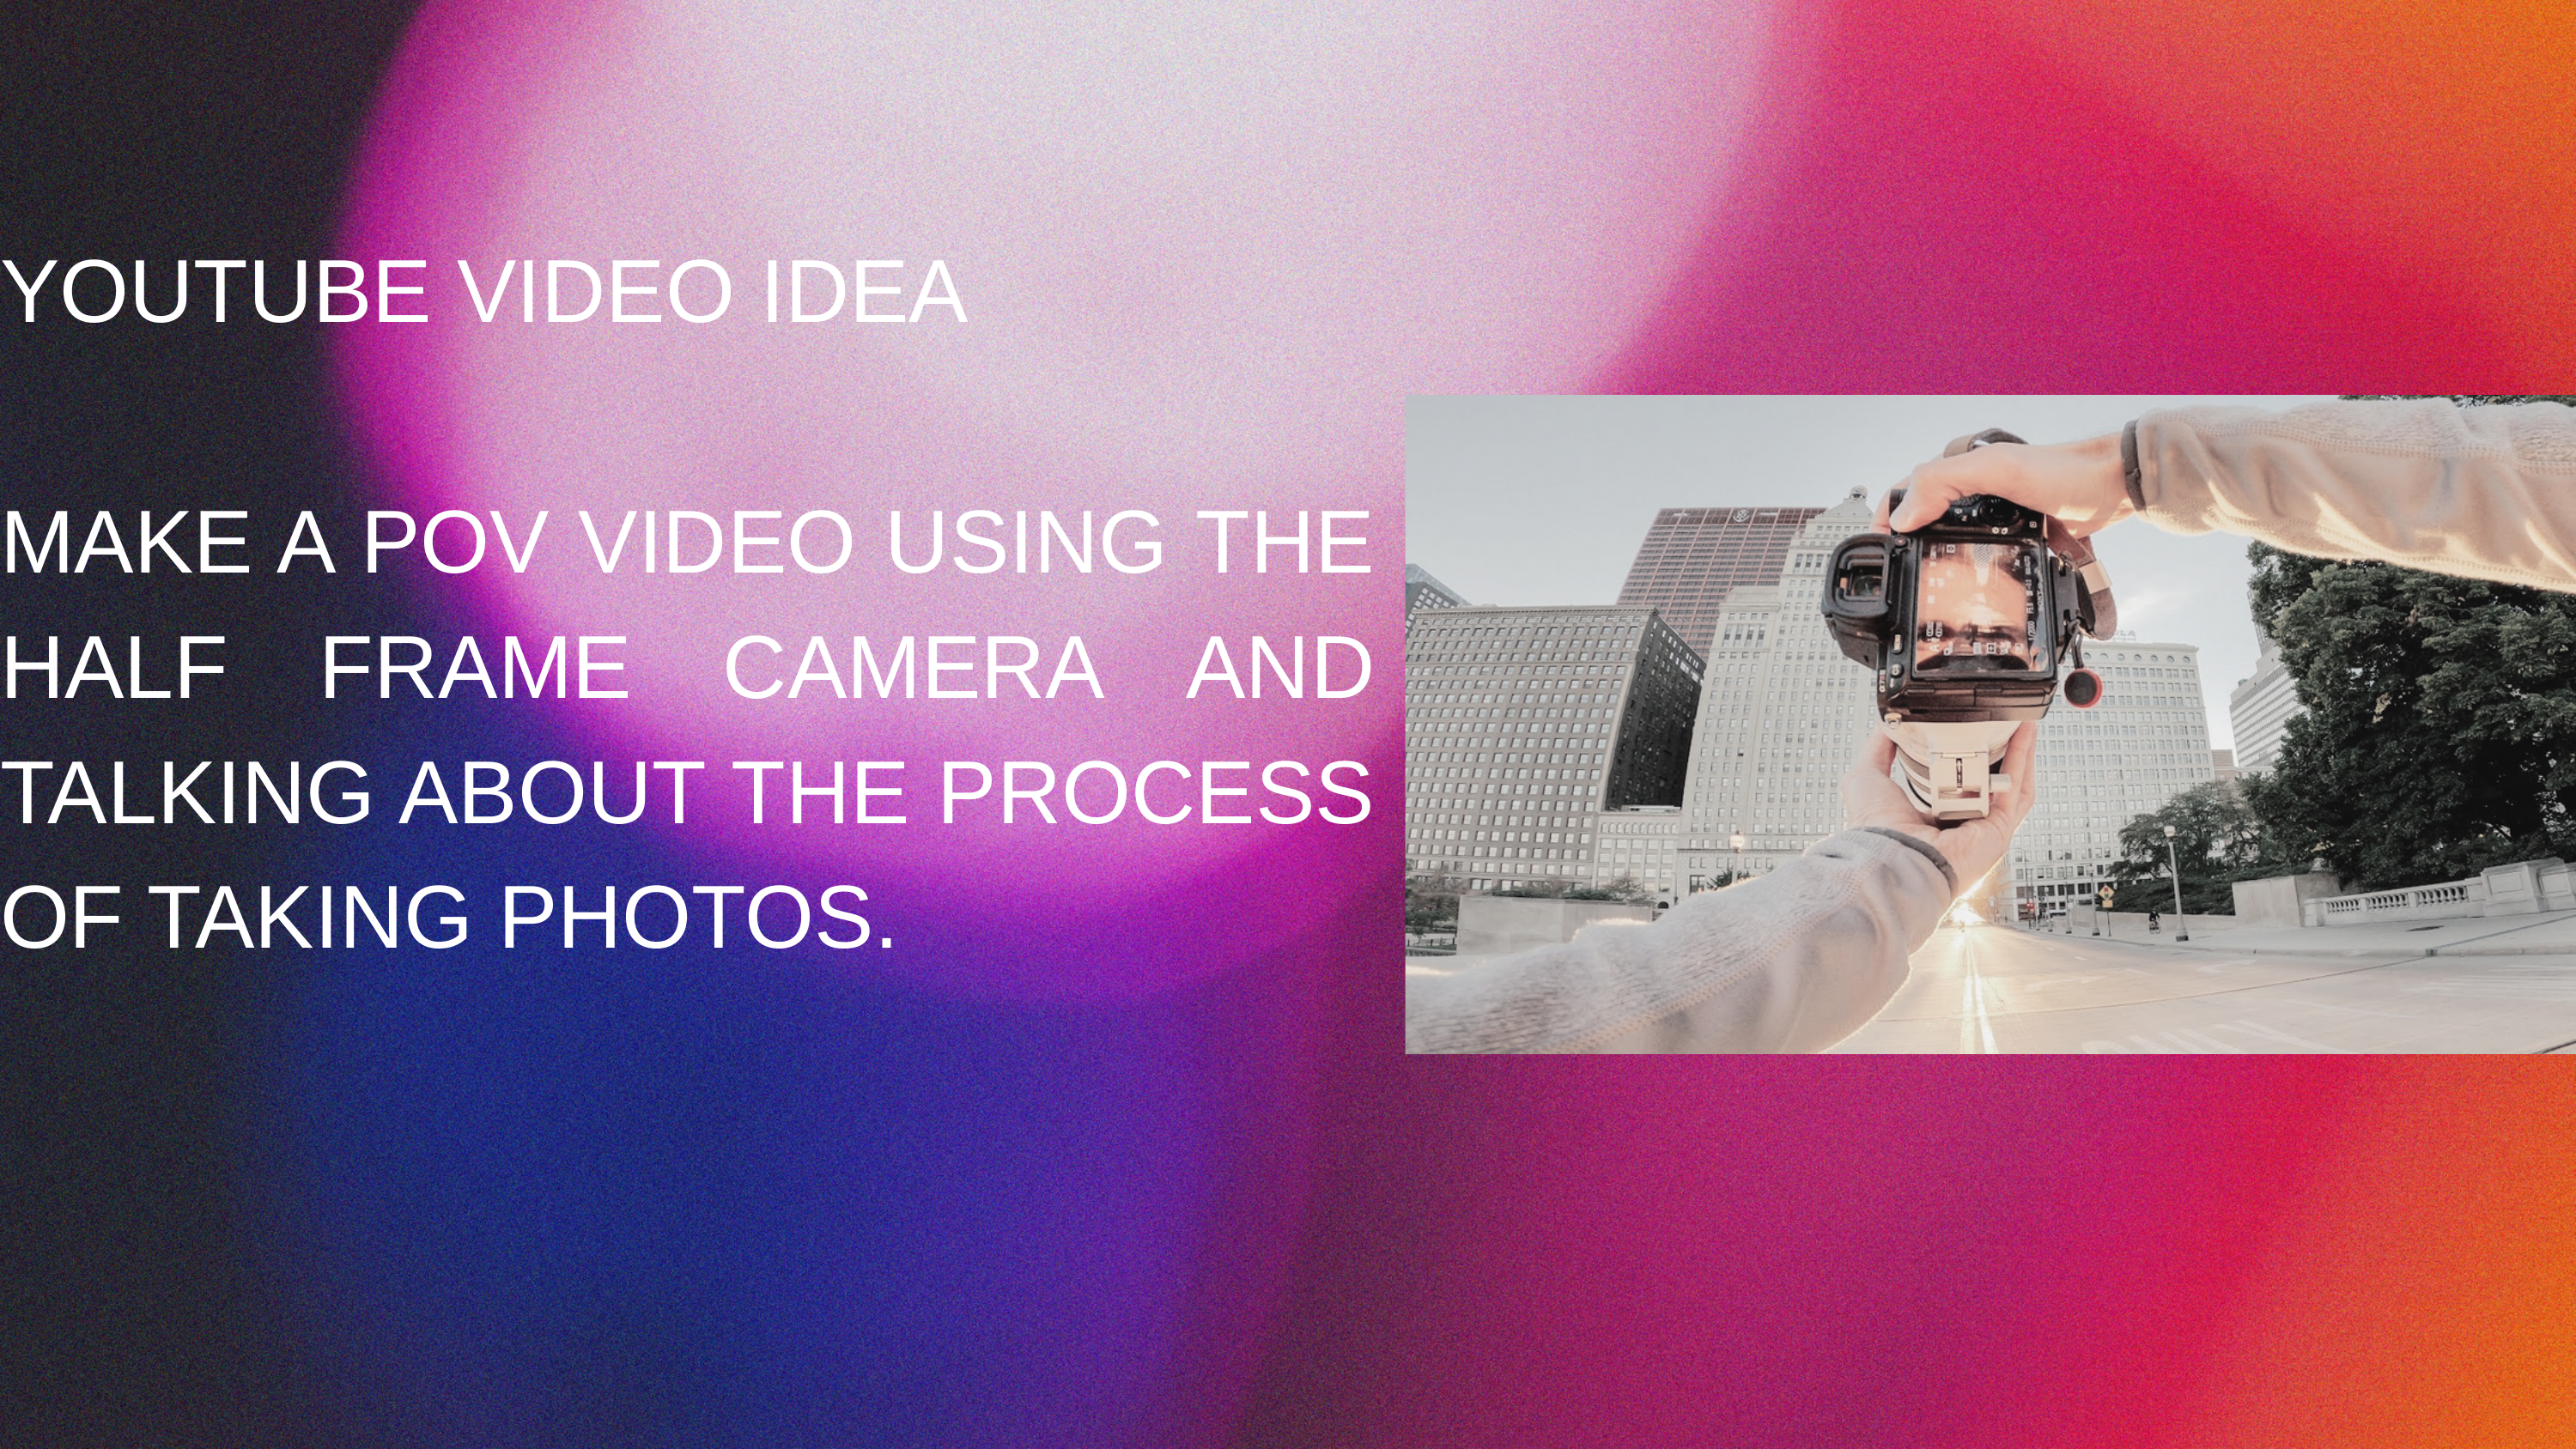

YOUTUBE VIDEO IDEA

MAKE A POV VIDEO USING THE HALF FRAME CAMERA AND TALKING ABOUT THE PROCESS OF TAKING PHOTOS.